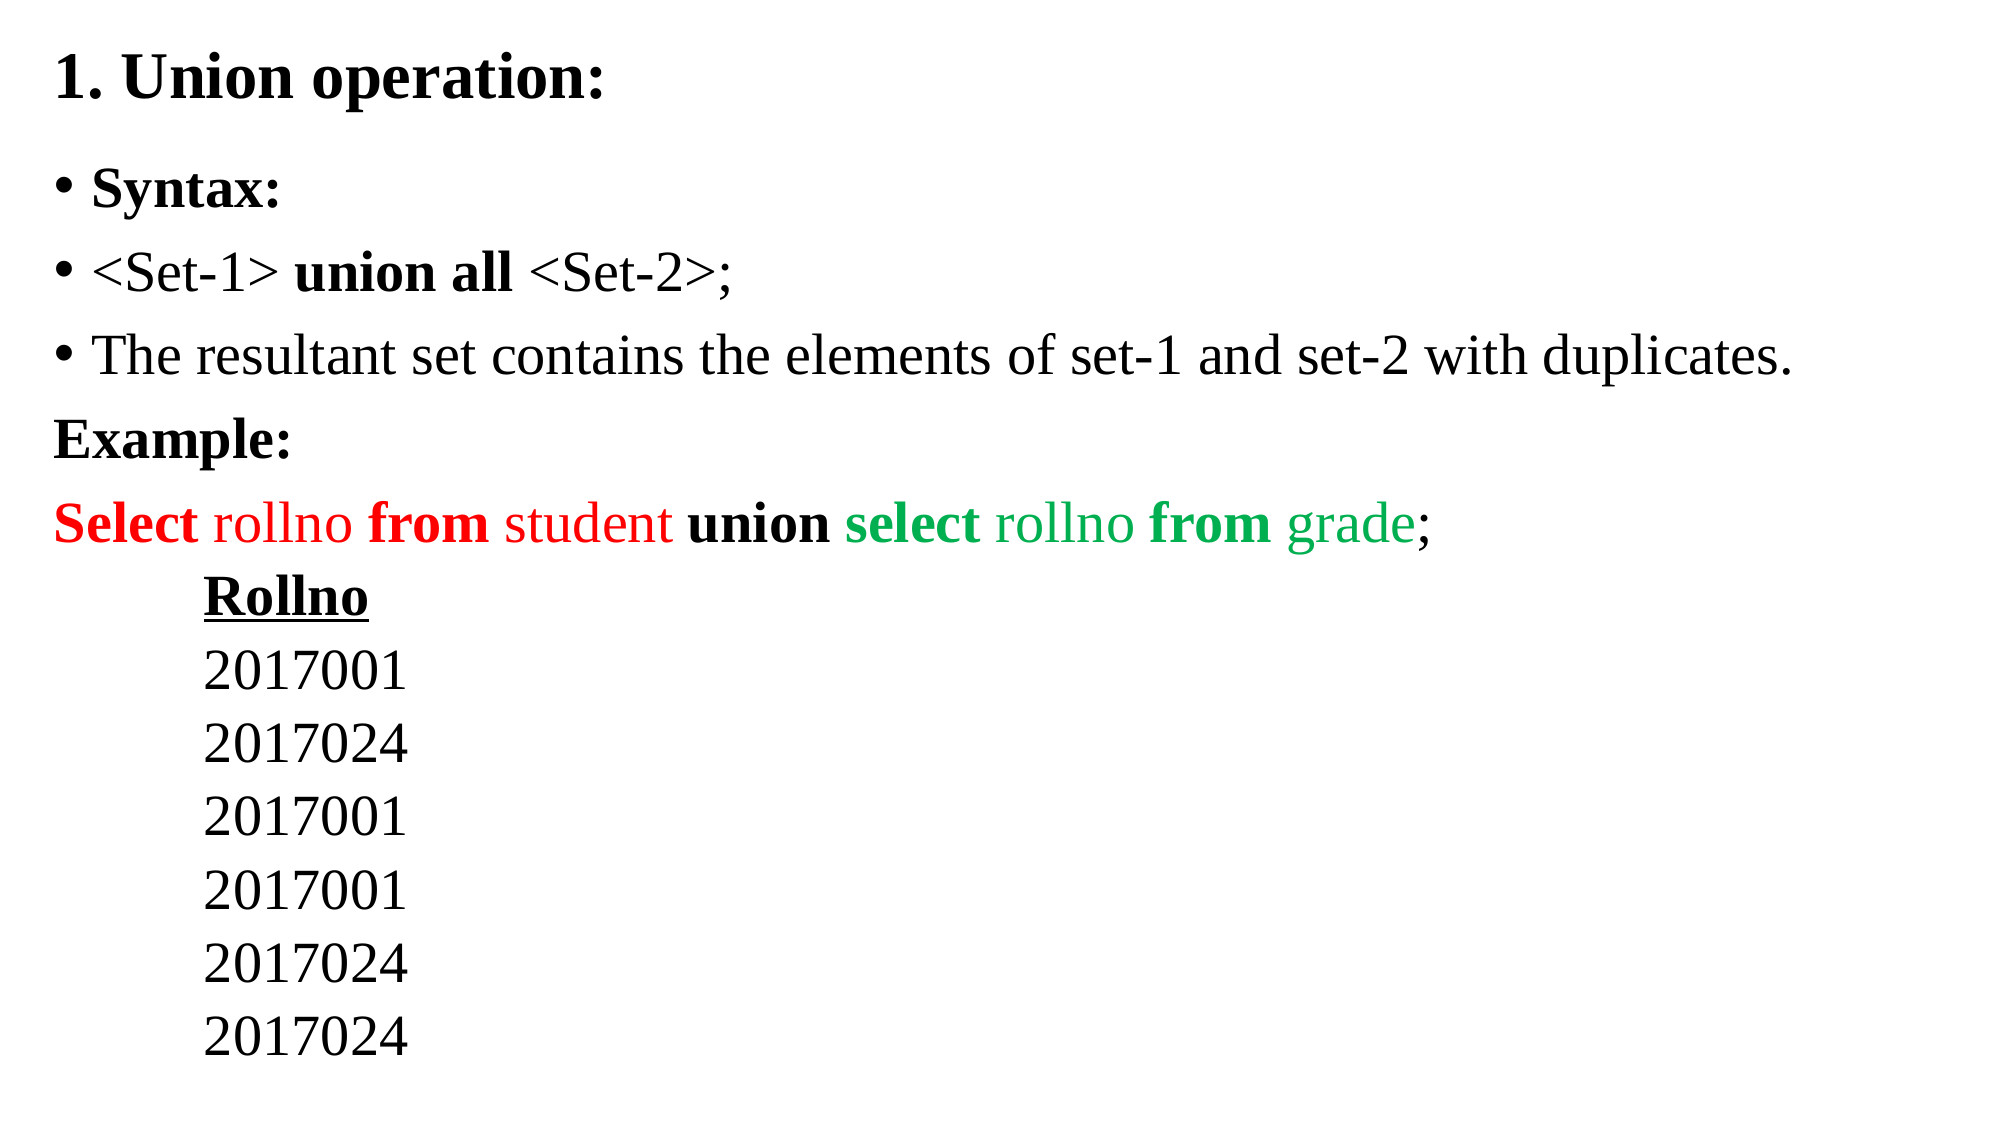

1. Union operation:
Syntax:
<Set-1> union all <Set-2>;
The resultant set contains the elements of set-1 and set-2 with duplicates.
Example:
Select rollno from student union select rollno from grade;
Rollno
2017001
2017024
2017001
2017001
2017024
2017024